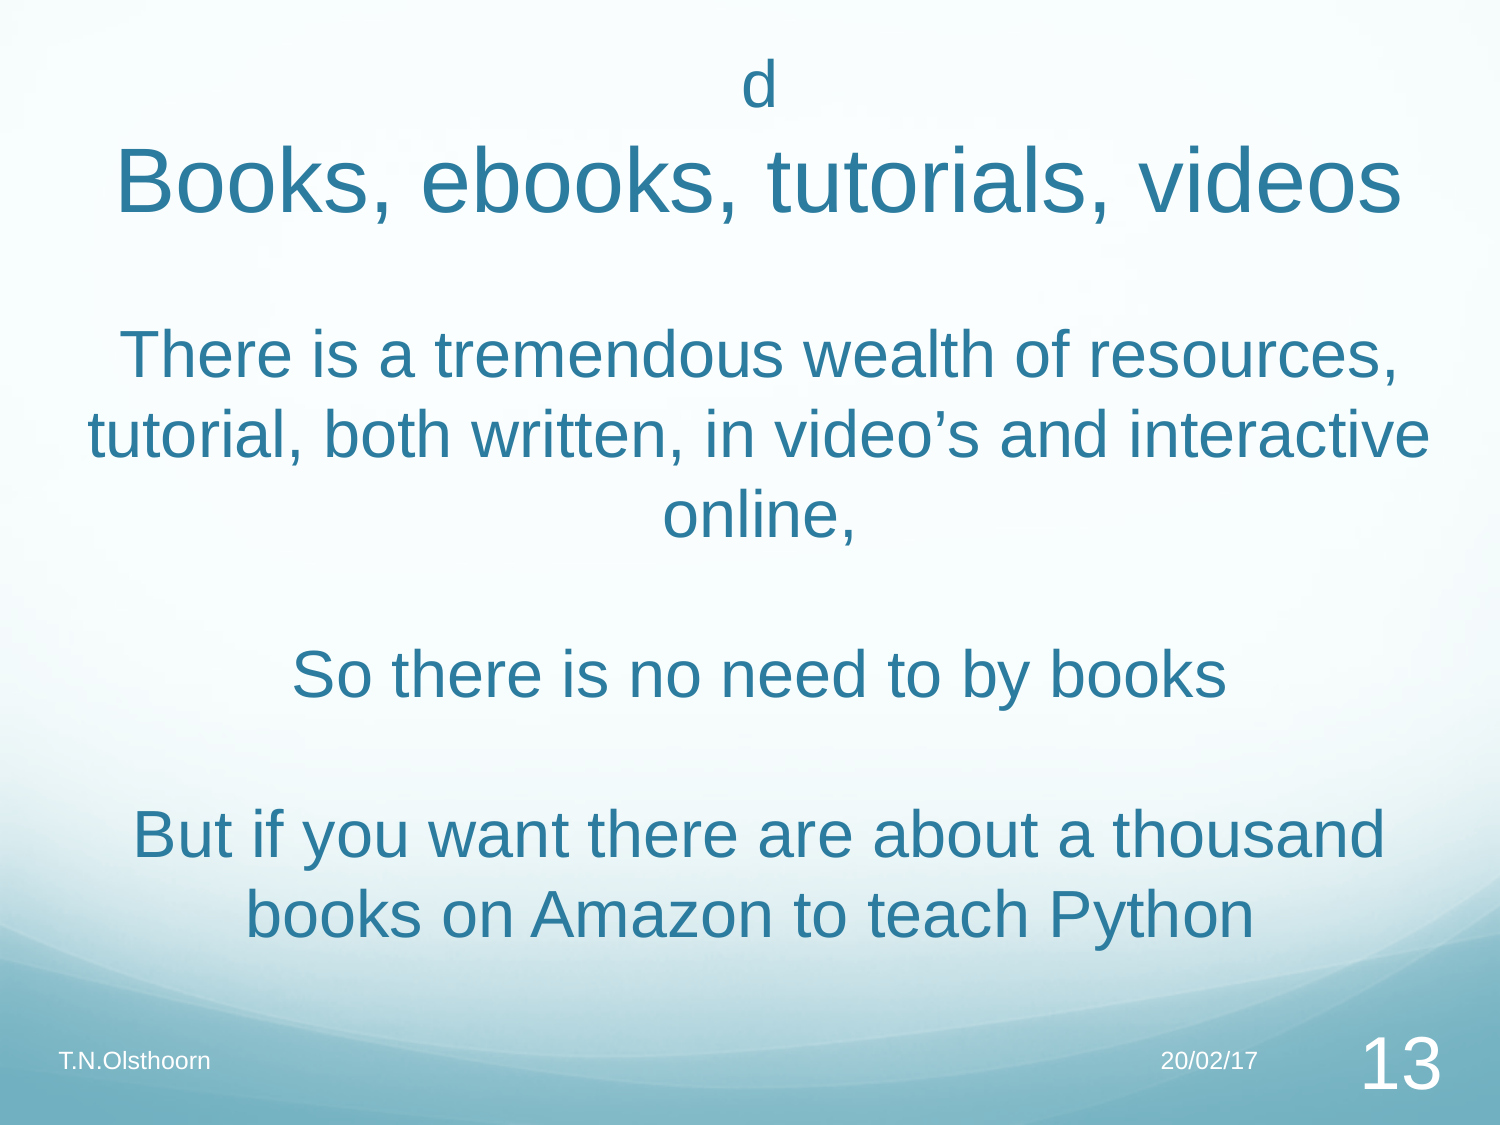

# d Books, ebooks, tutorials, videos There is a tremendous wealth of resources, tutorial, both written, in video’s and interactive online, So there is no need to by books But if you want there are about a thousand books on Amazon to teach Python
T.N.Olsthoorn
20/02/17
13